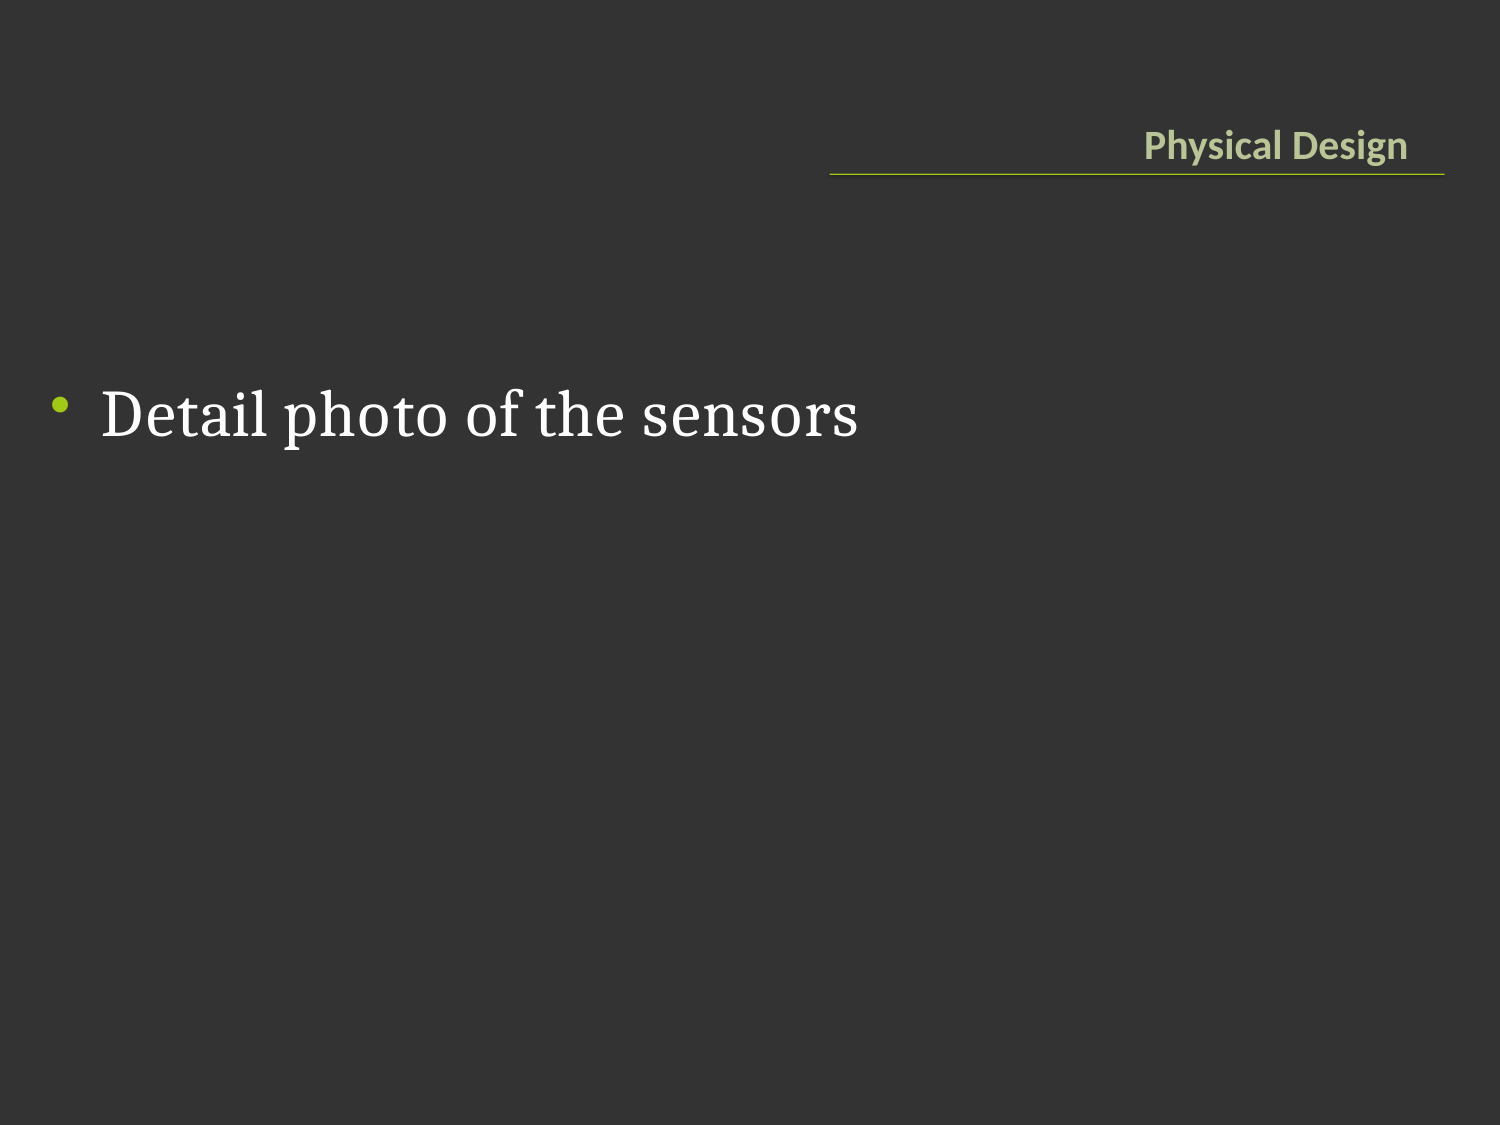

# Physical Design

Detail photo of the sensors